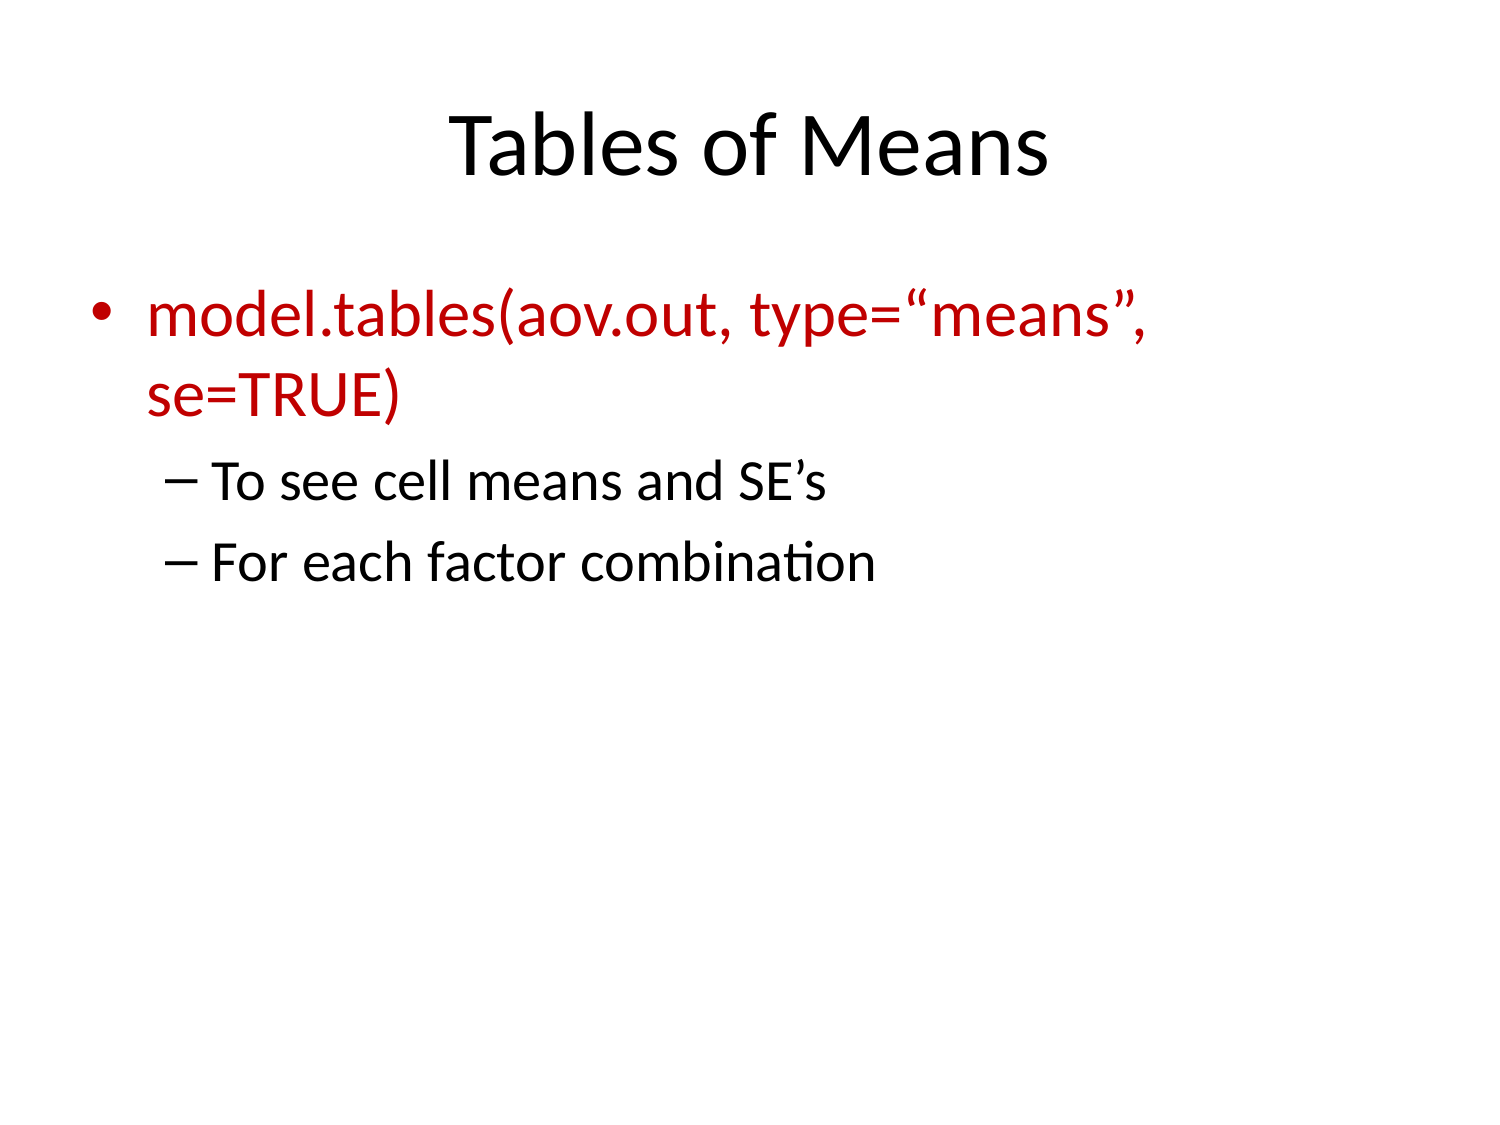

# Tables of Means
model.tables(aov.out, type=“means”, se=TRUE)
To see cell means and SE’s
For each factor combination